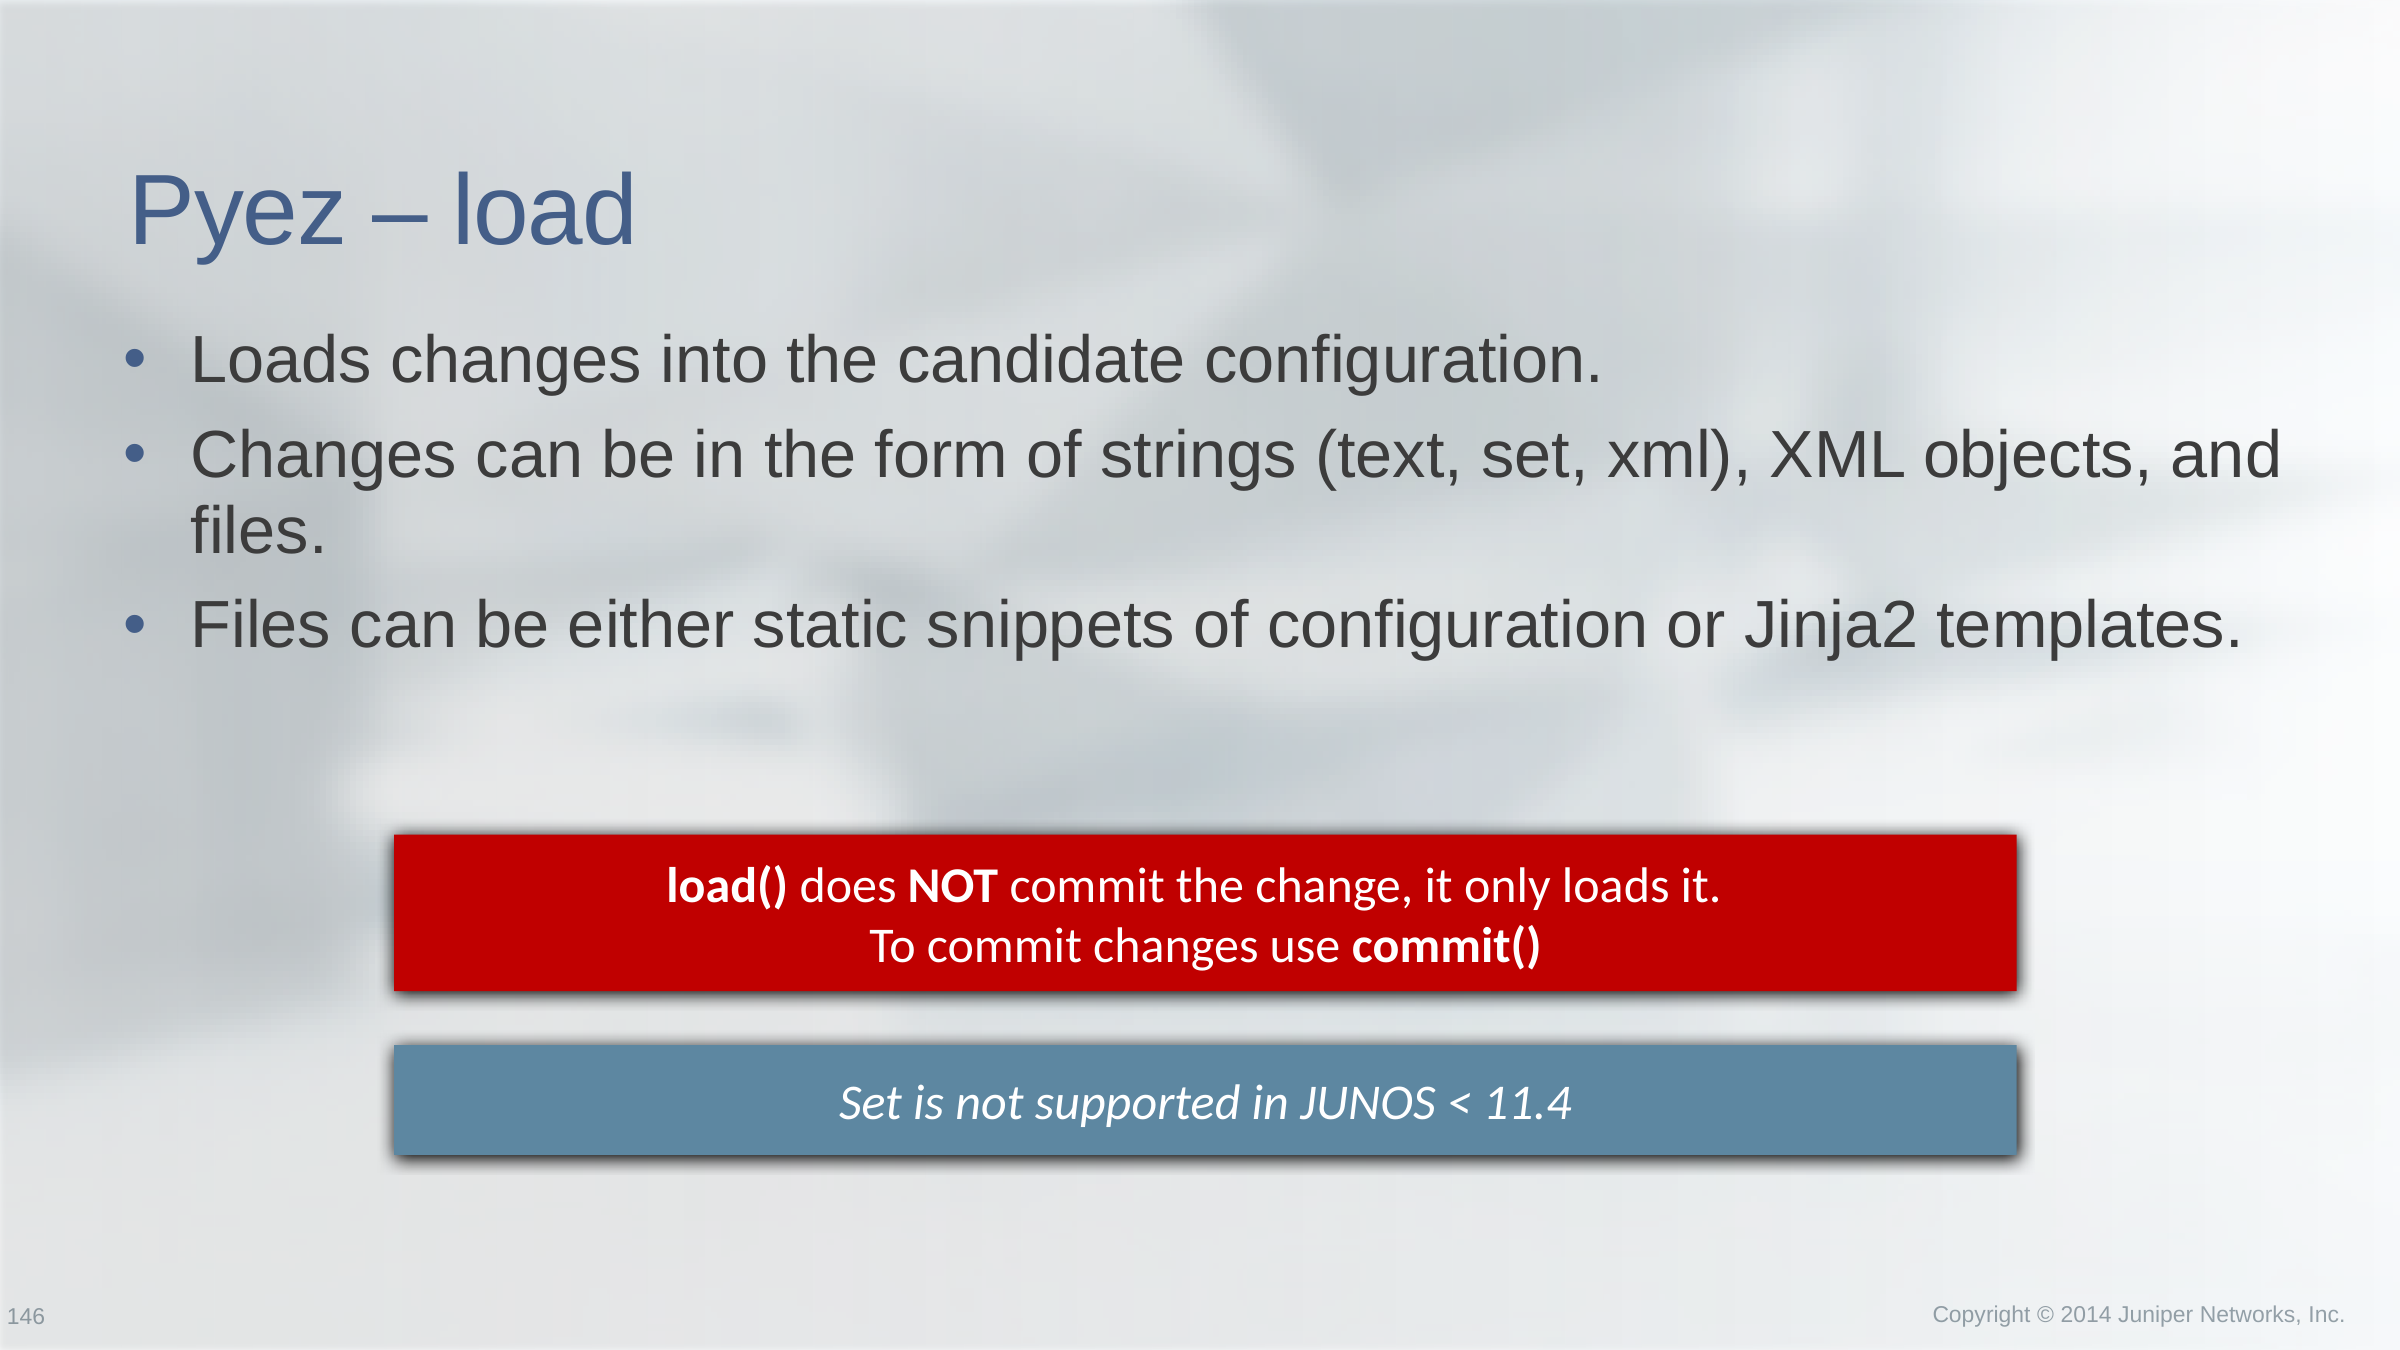

# Pyez – load
Loads changes into the candidate configuration.
Changes can be in the form of strings (text, set, xml), XML objects, and files.
Files can be either static snippets of configuration or Jinja2 templates.
load() does NOT commit the change, it only loads it.
To commit changes use commit()
Set is not supported in JUNOS < 11.4